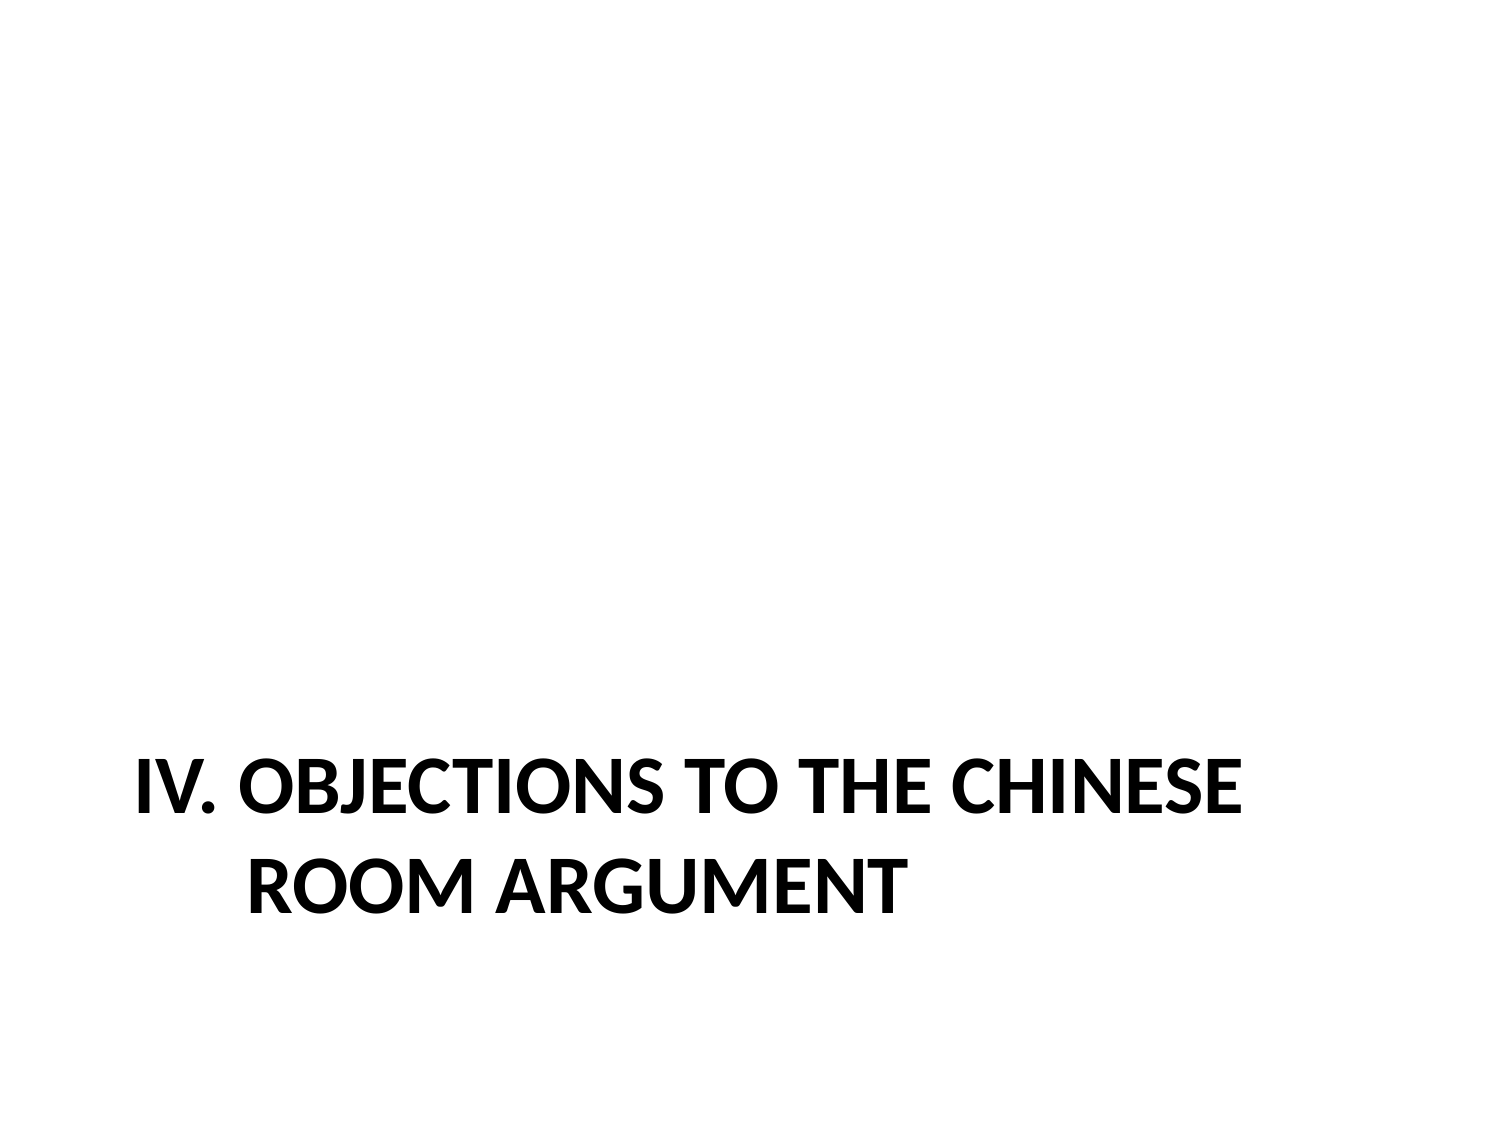

# IV. Objections to the Chinese Room argument